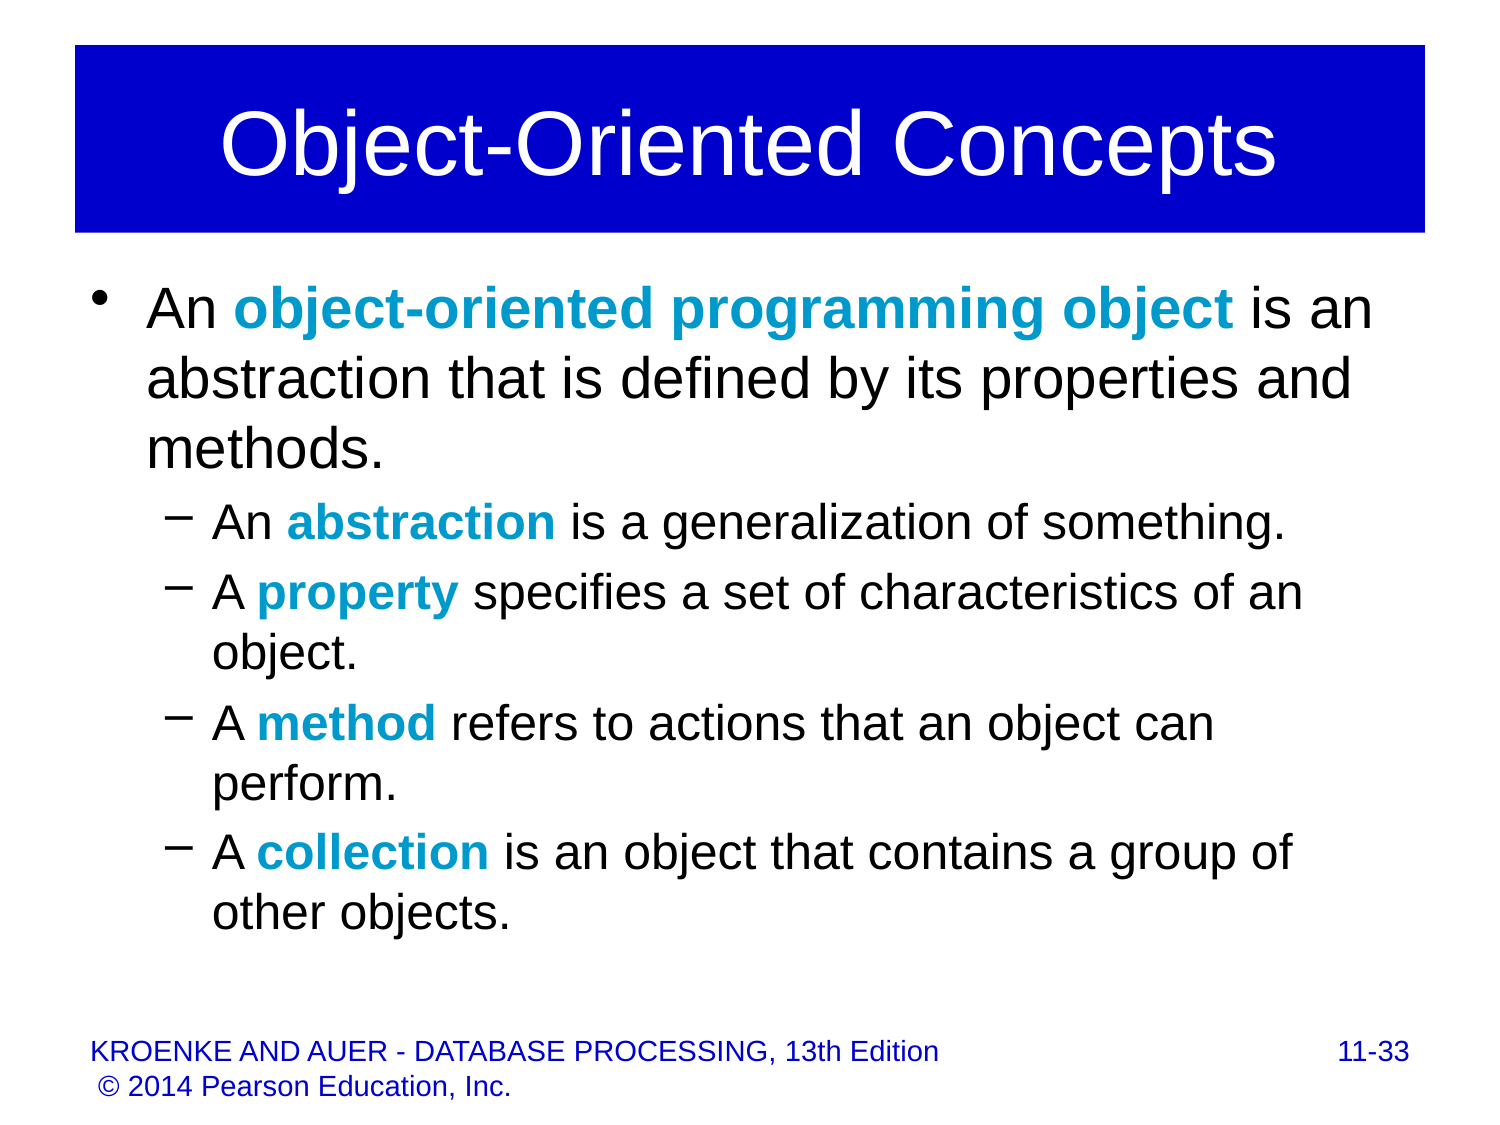

# Object-Oriented Concepts
An object-oriented programming object is an abstraction that is defined by its properties and methods.
An abstraction is a generalization of something.
A property specifies a set of characteristics of an object.
A method refers to actions that an object can perform.
A collection is an object that contains a group of other objects.
11-33

KROENKE AND AUER - DATABASE PROCESSING, 13th Edition  © 2014 Pearson Education, Inc.